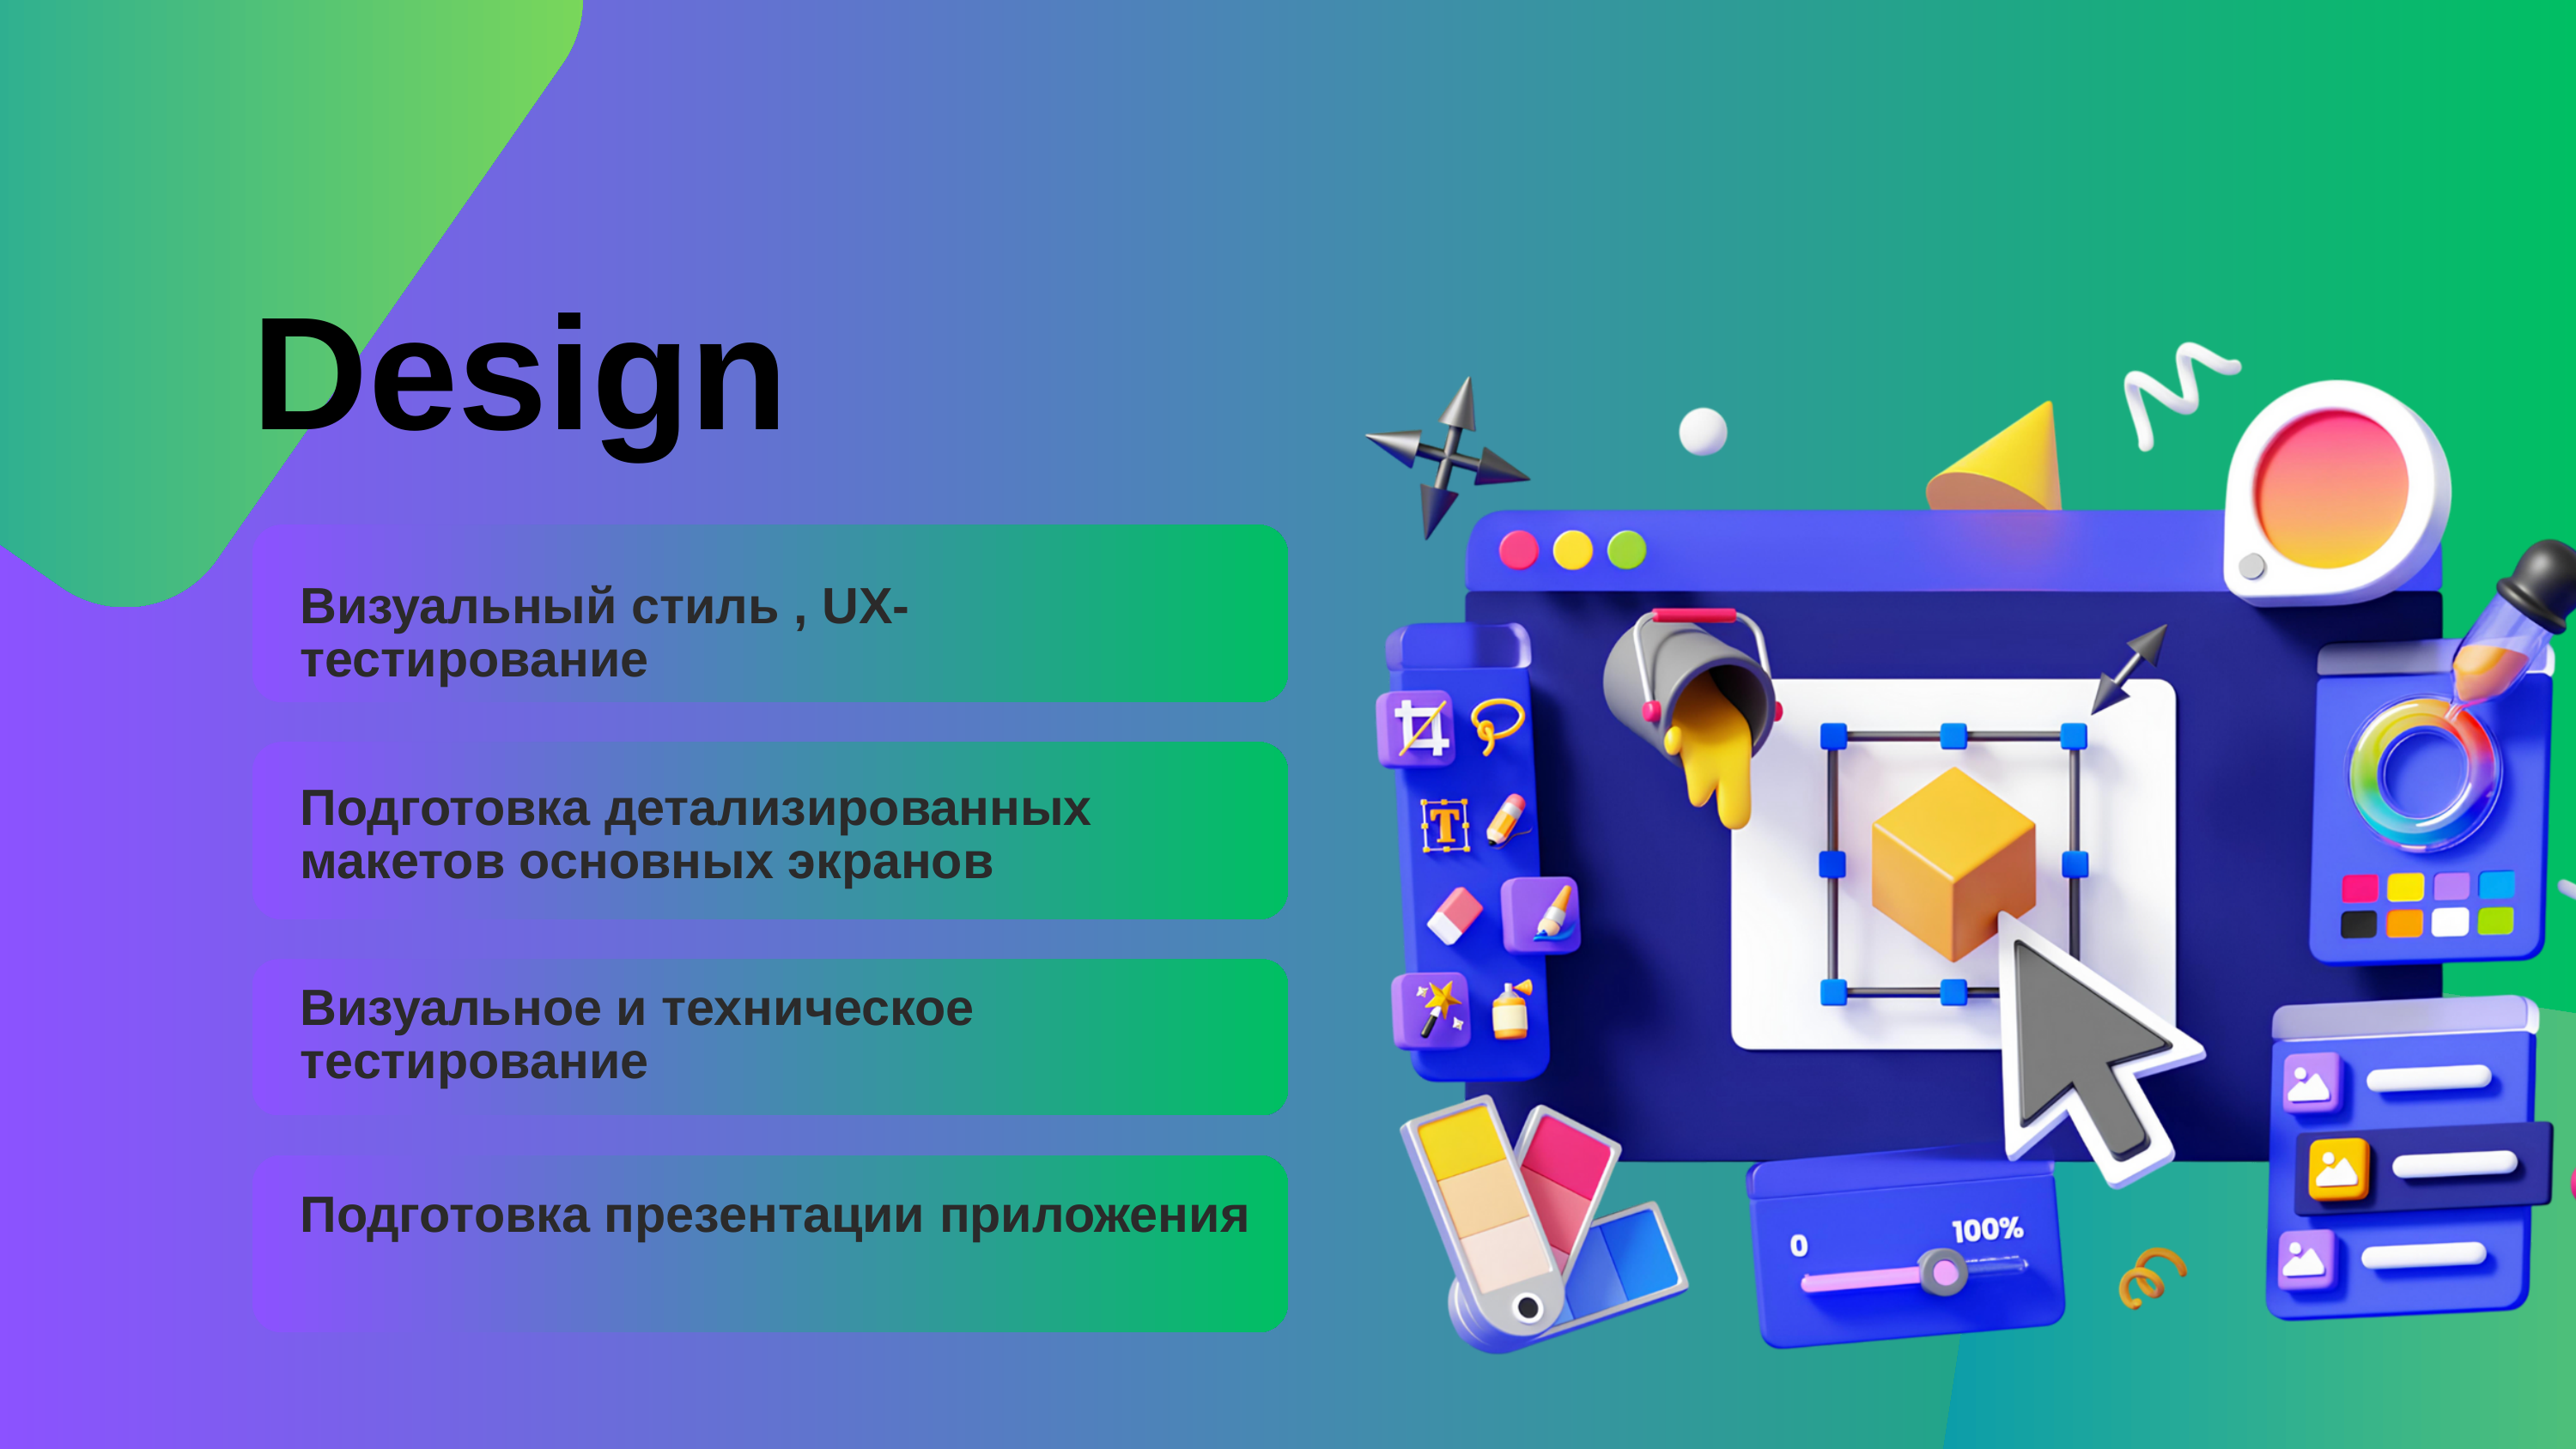

Design

Визуальный стиль , UX-тестирование

Подготовка детализированных макетов основных экранов

Визуальное и техническое тестирование

Подготовка презентации приложения